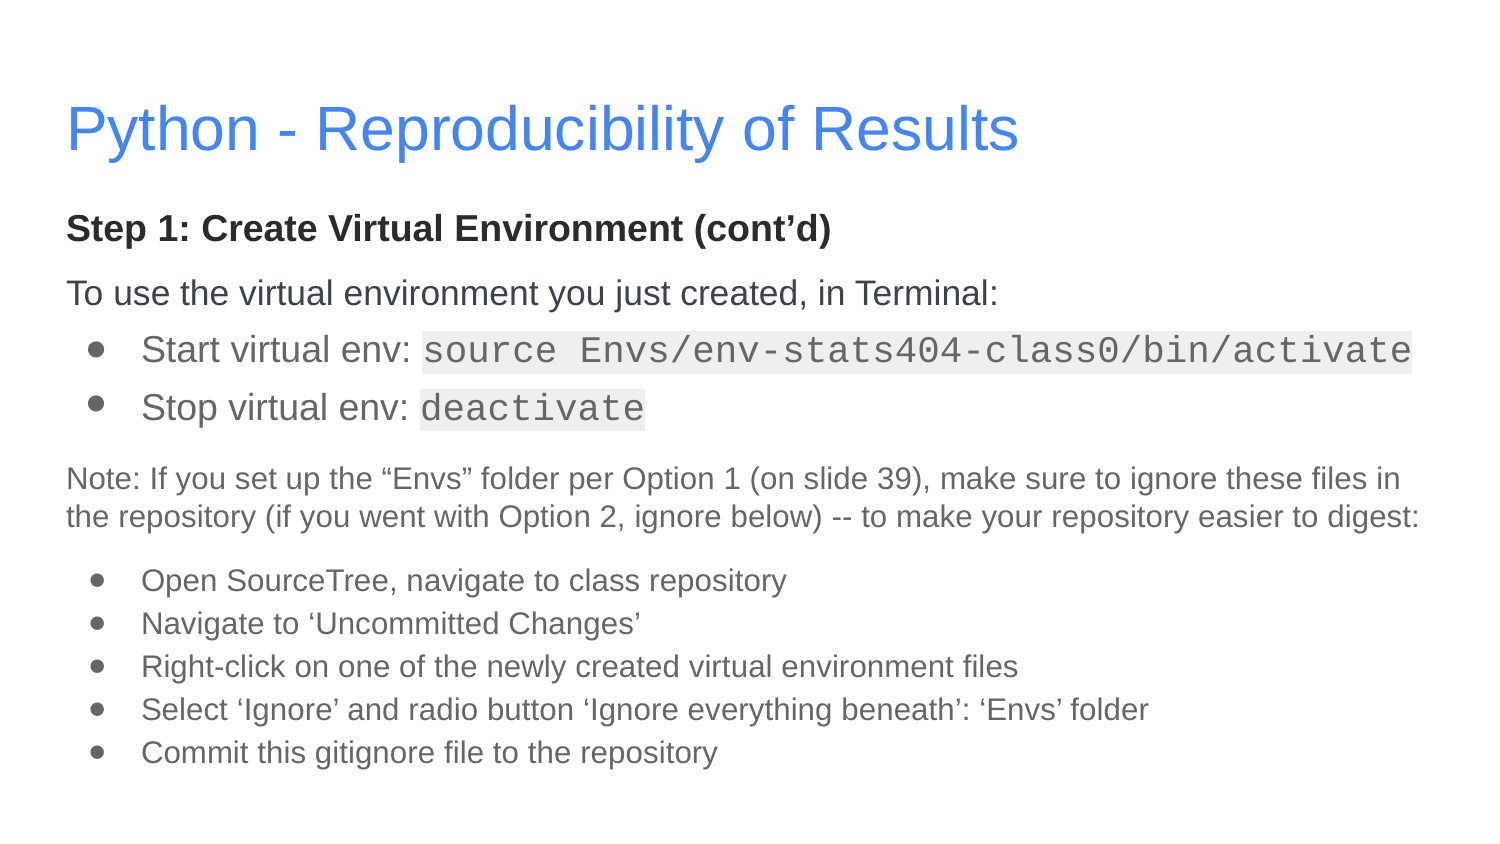

# Python - Reproducibility of Results
Step 1: Create Virtual Environment (cont’d)
To use the virtual environment you just created, in Terminal:
Start virtual env: source Envs/env-stats404-class0/bin/activate
Stop virtual env: deactivate
Note: If you set up the “Envs” folder per Option 1 (on slide 39), make sure to ignore these files in the repository (if you went with Option 2, ignore below) -- to make your repository easier to digest:
Open SourceTree, navigate to class repository
Navigate to ‘Uncommitted Changes’
Right-click on one of the newly created virtual environment files
Select ‘Ignore’ and radio button ‘Ignore everything beneath’: ‘Envs’ folder
Commit this gitignore file to the repository